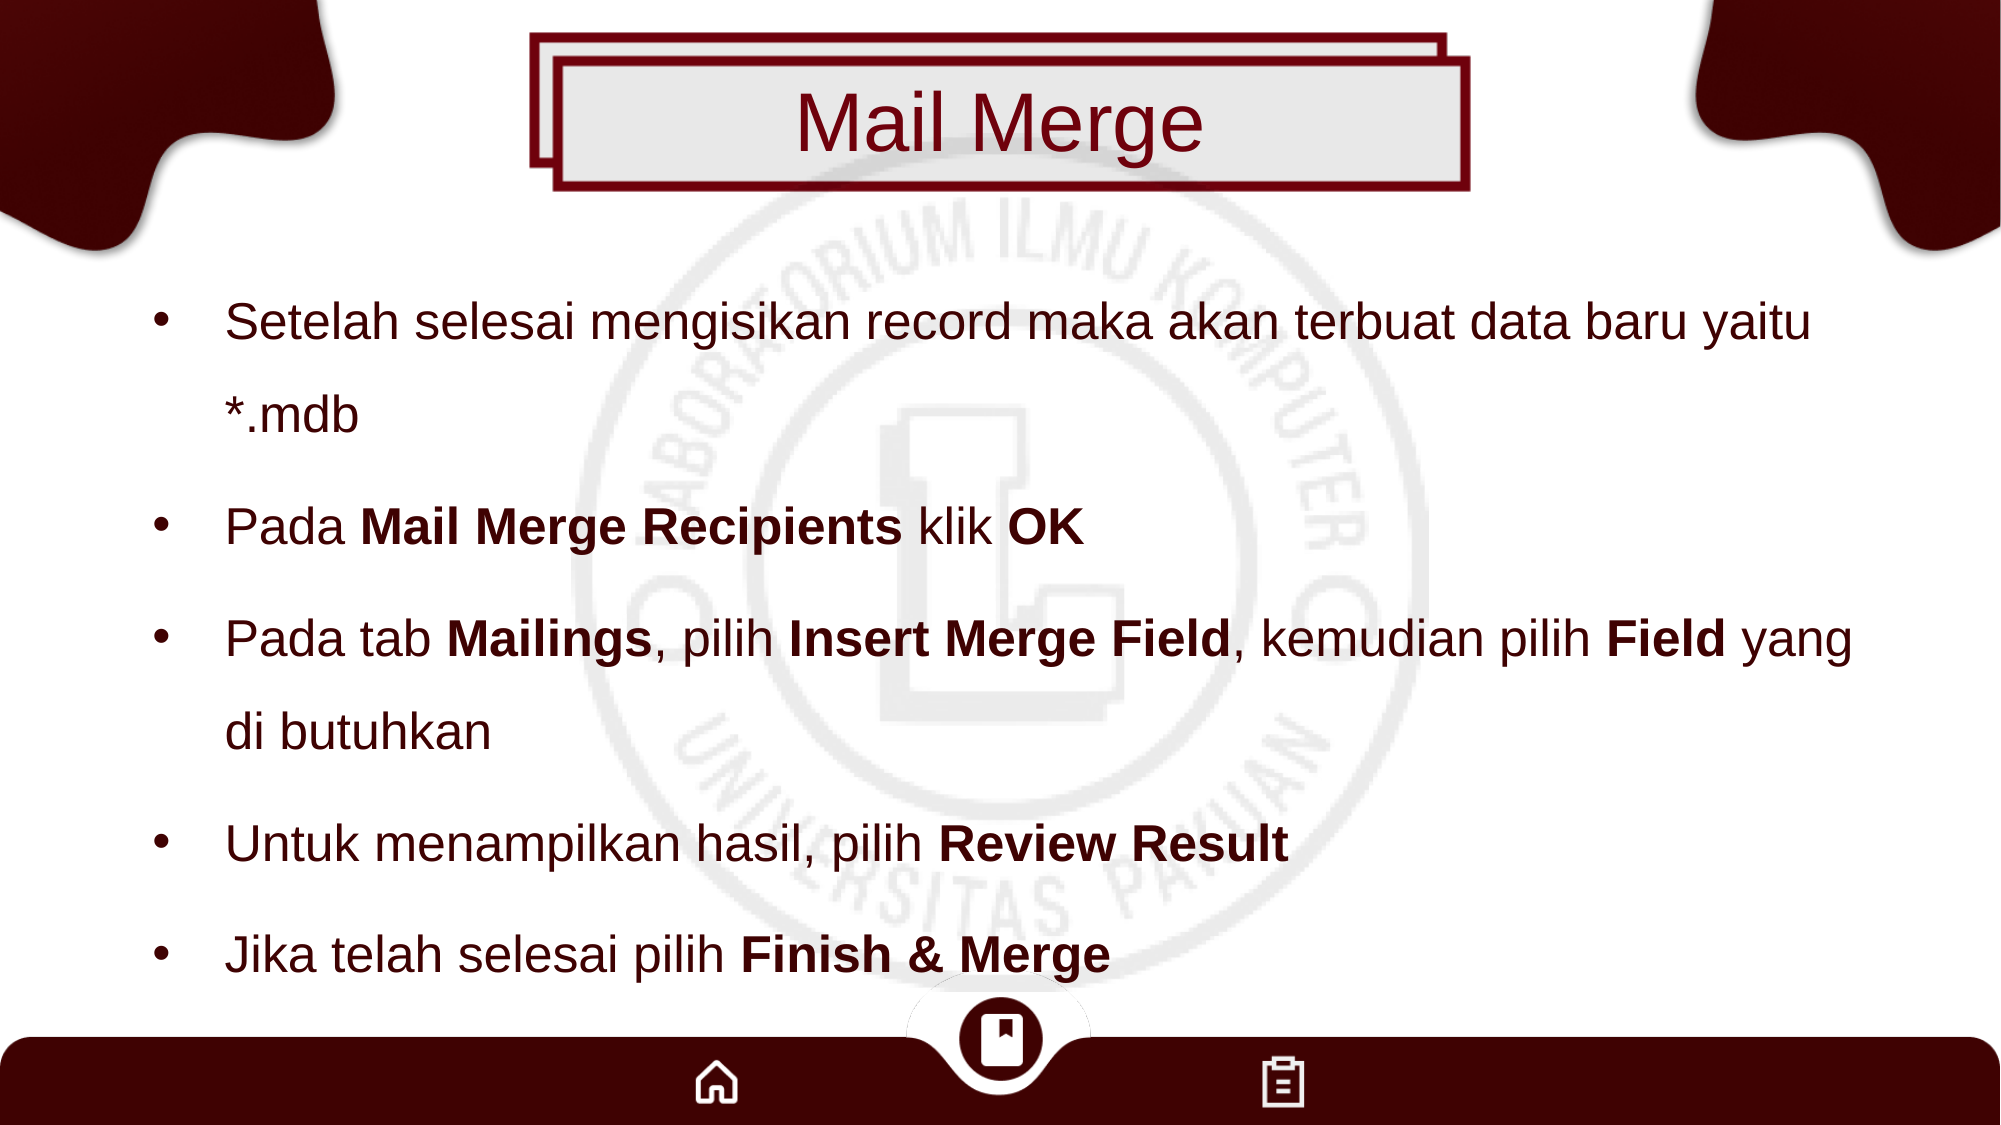

# Mail Merge
Setelah selesai mengisikan record maka akan terbuat data baru yaitu *.mdb
Pada Mail Merge Recipients klik OK
Pada tab Mailings, pilih Insert Merge Field, kemudian pilih Field yang di butuhkan
Untuk menampilkan hasil, pilih Review Result
Jika telah selesai pilih Finish & Merge